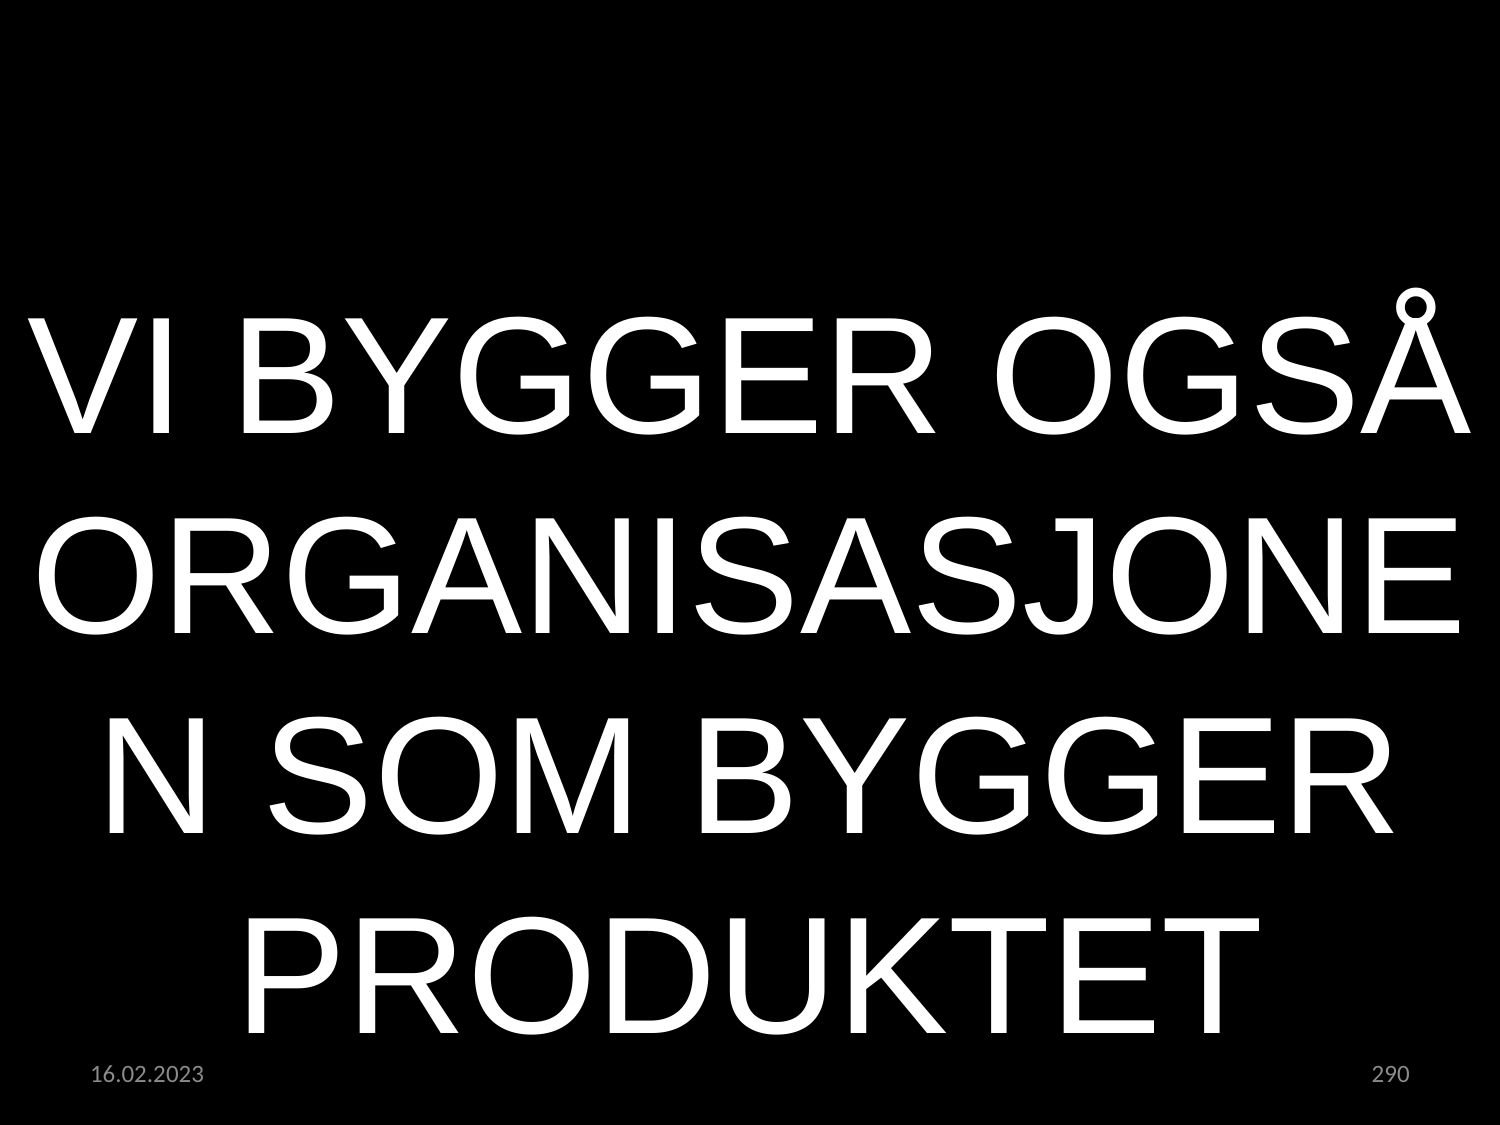

VI BYGGER OGSÅ ORGANISASJONEN SOM BYGGER PRODUKTET
16.02.2023
290